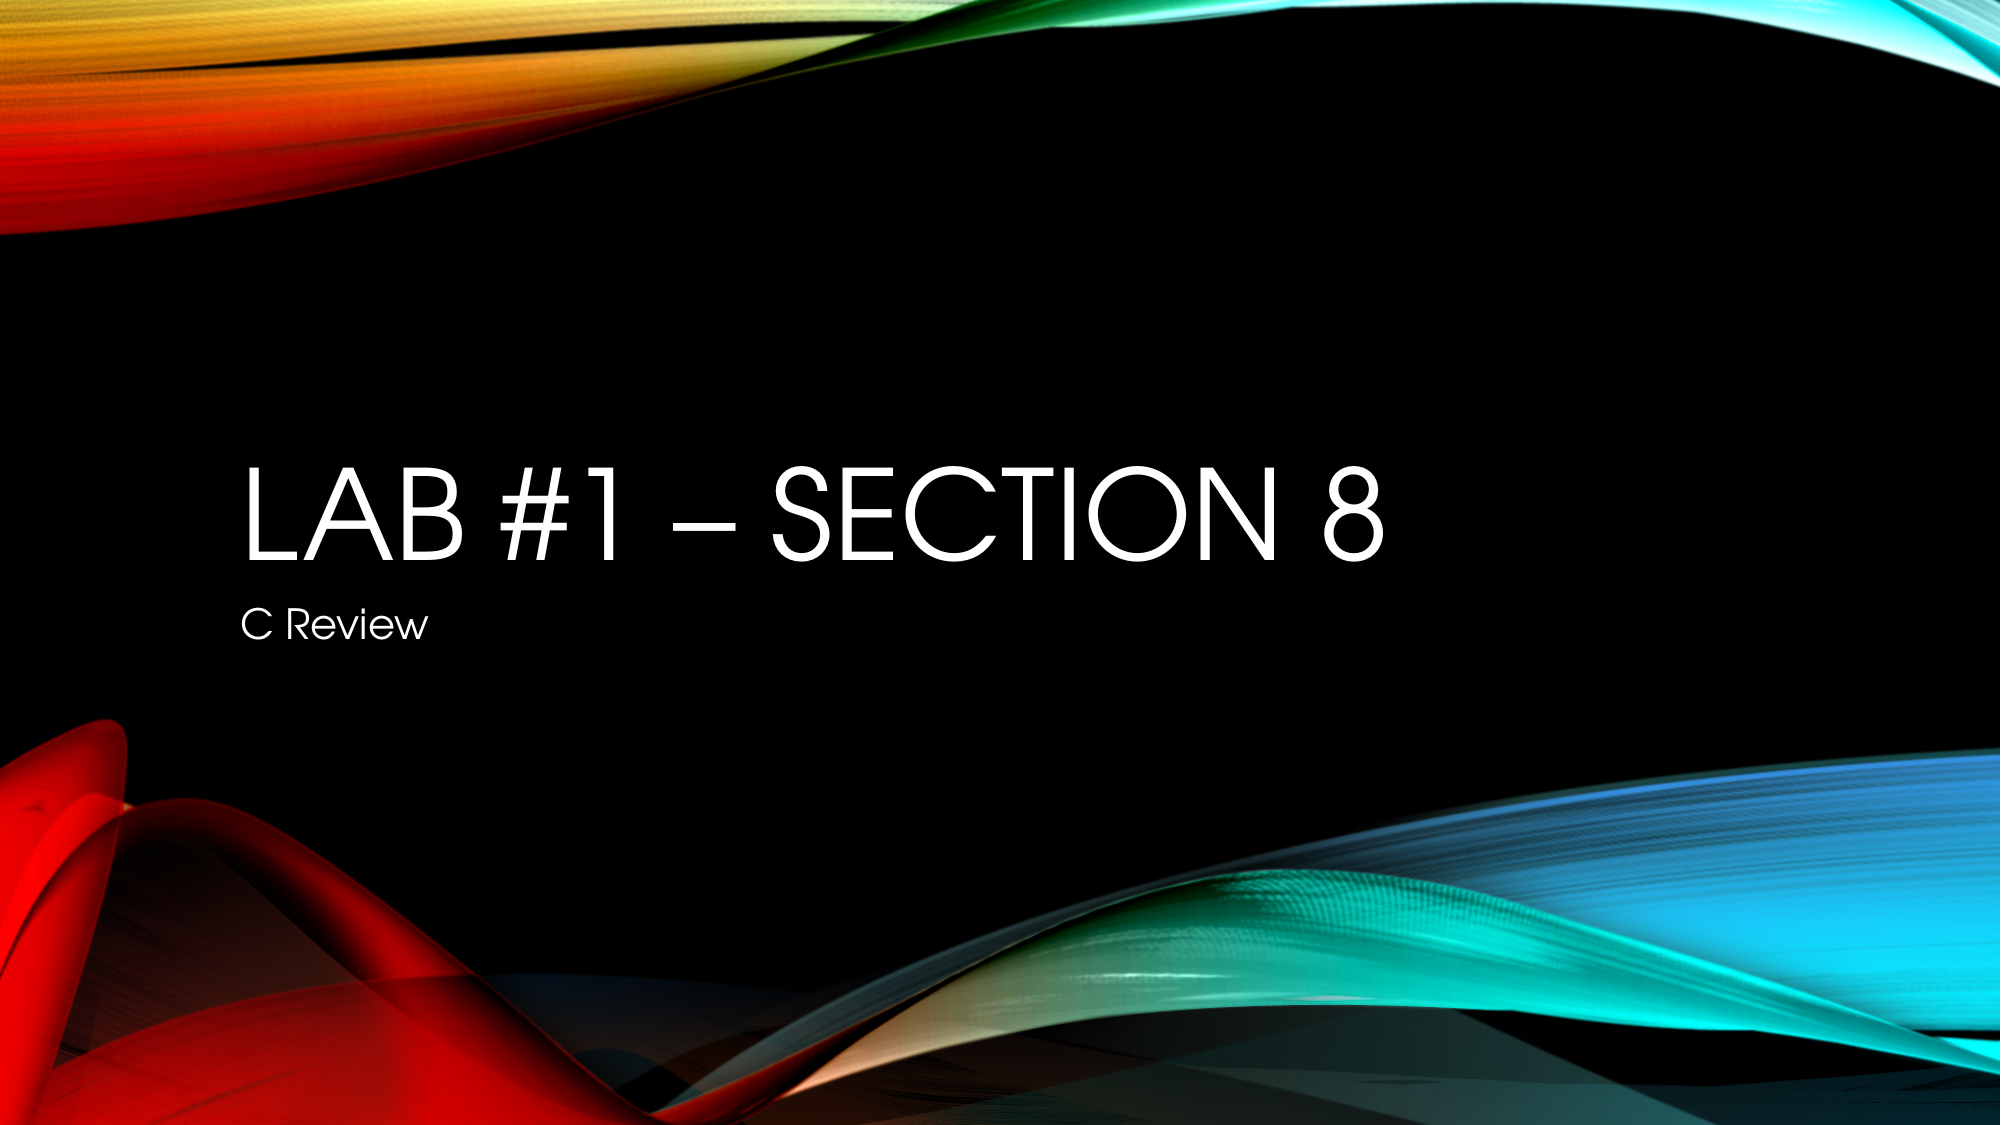

# Lab #1 – Section 8
C Review